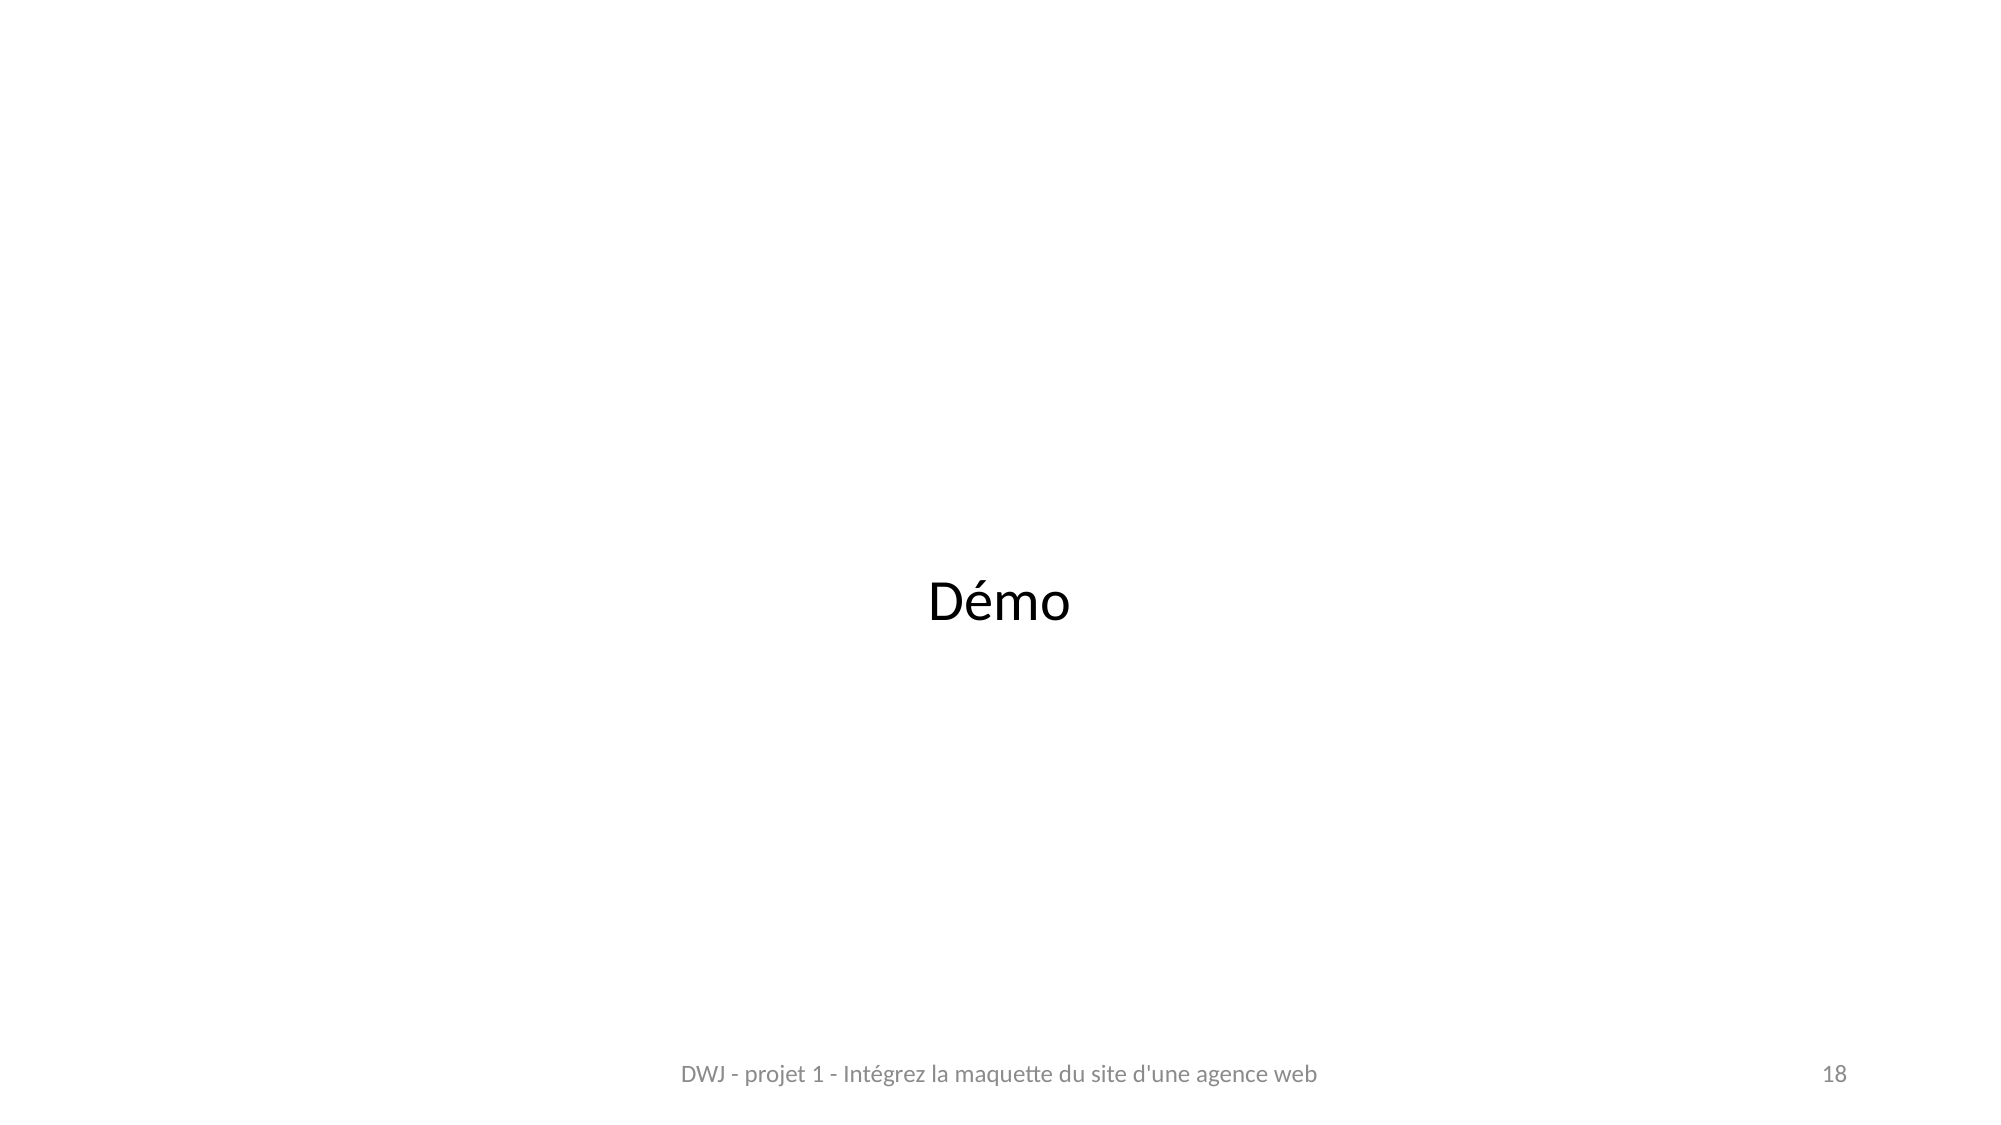

#
Démo
DWJ - projet 1 - Intégrez la maquette du site d'une agence web
18